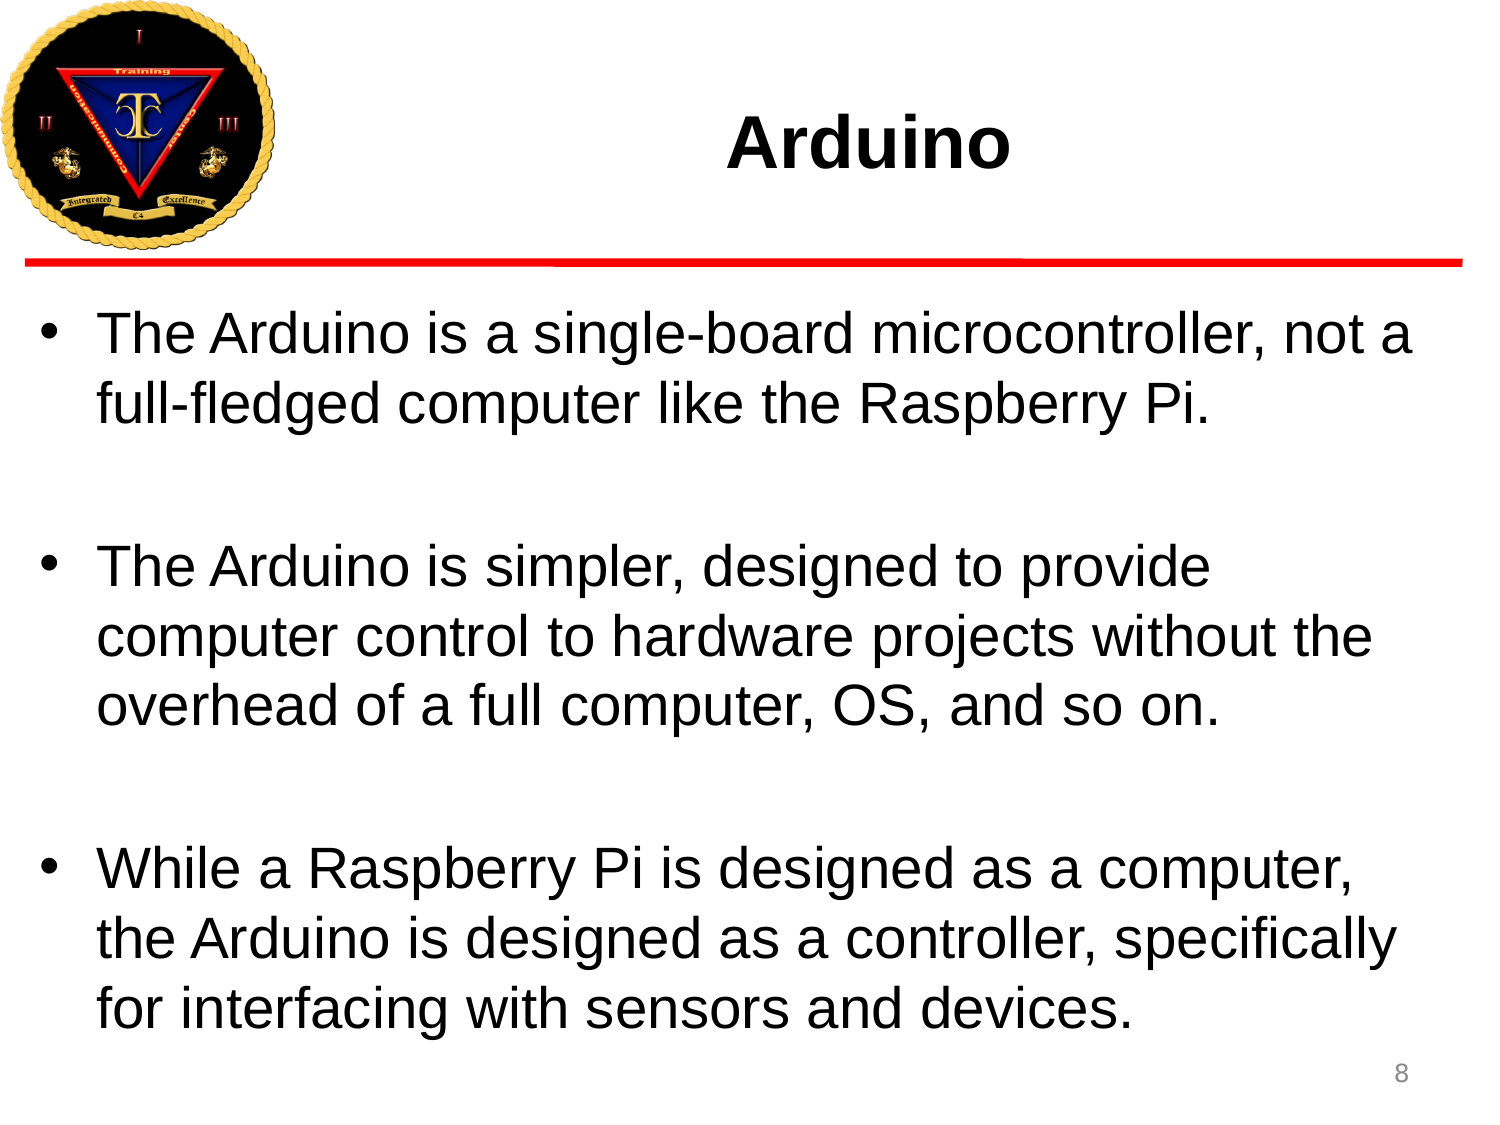

# Arduino
The Arduino is a single-board microcontroller, not a full-fledged computer like the Raspberry Pi.

The Arduino is simpler, designed to provide computer control to hardware projects without the overhead of a full computer, OS, and so on.

While a Raspberry Pi is designed as a computer, the Arduino is designed as a controller, specifically for interfacing with sensors and devices.
8